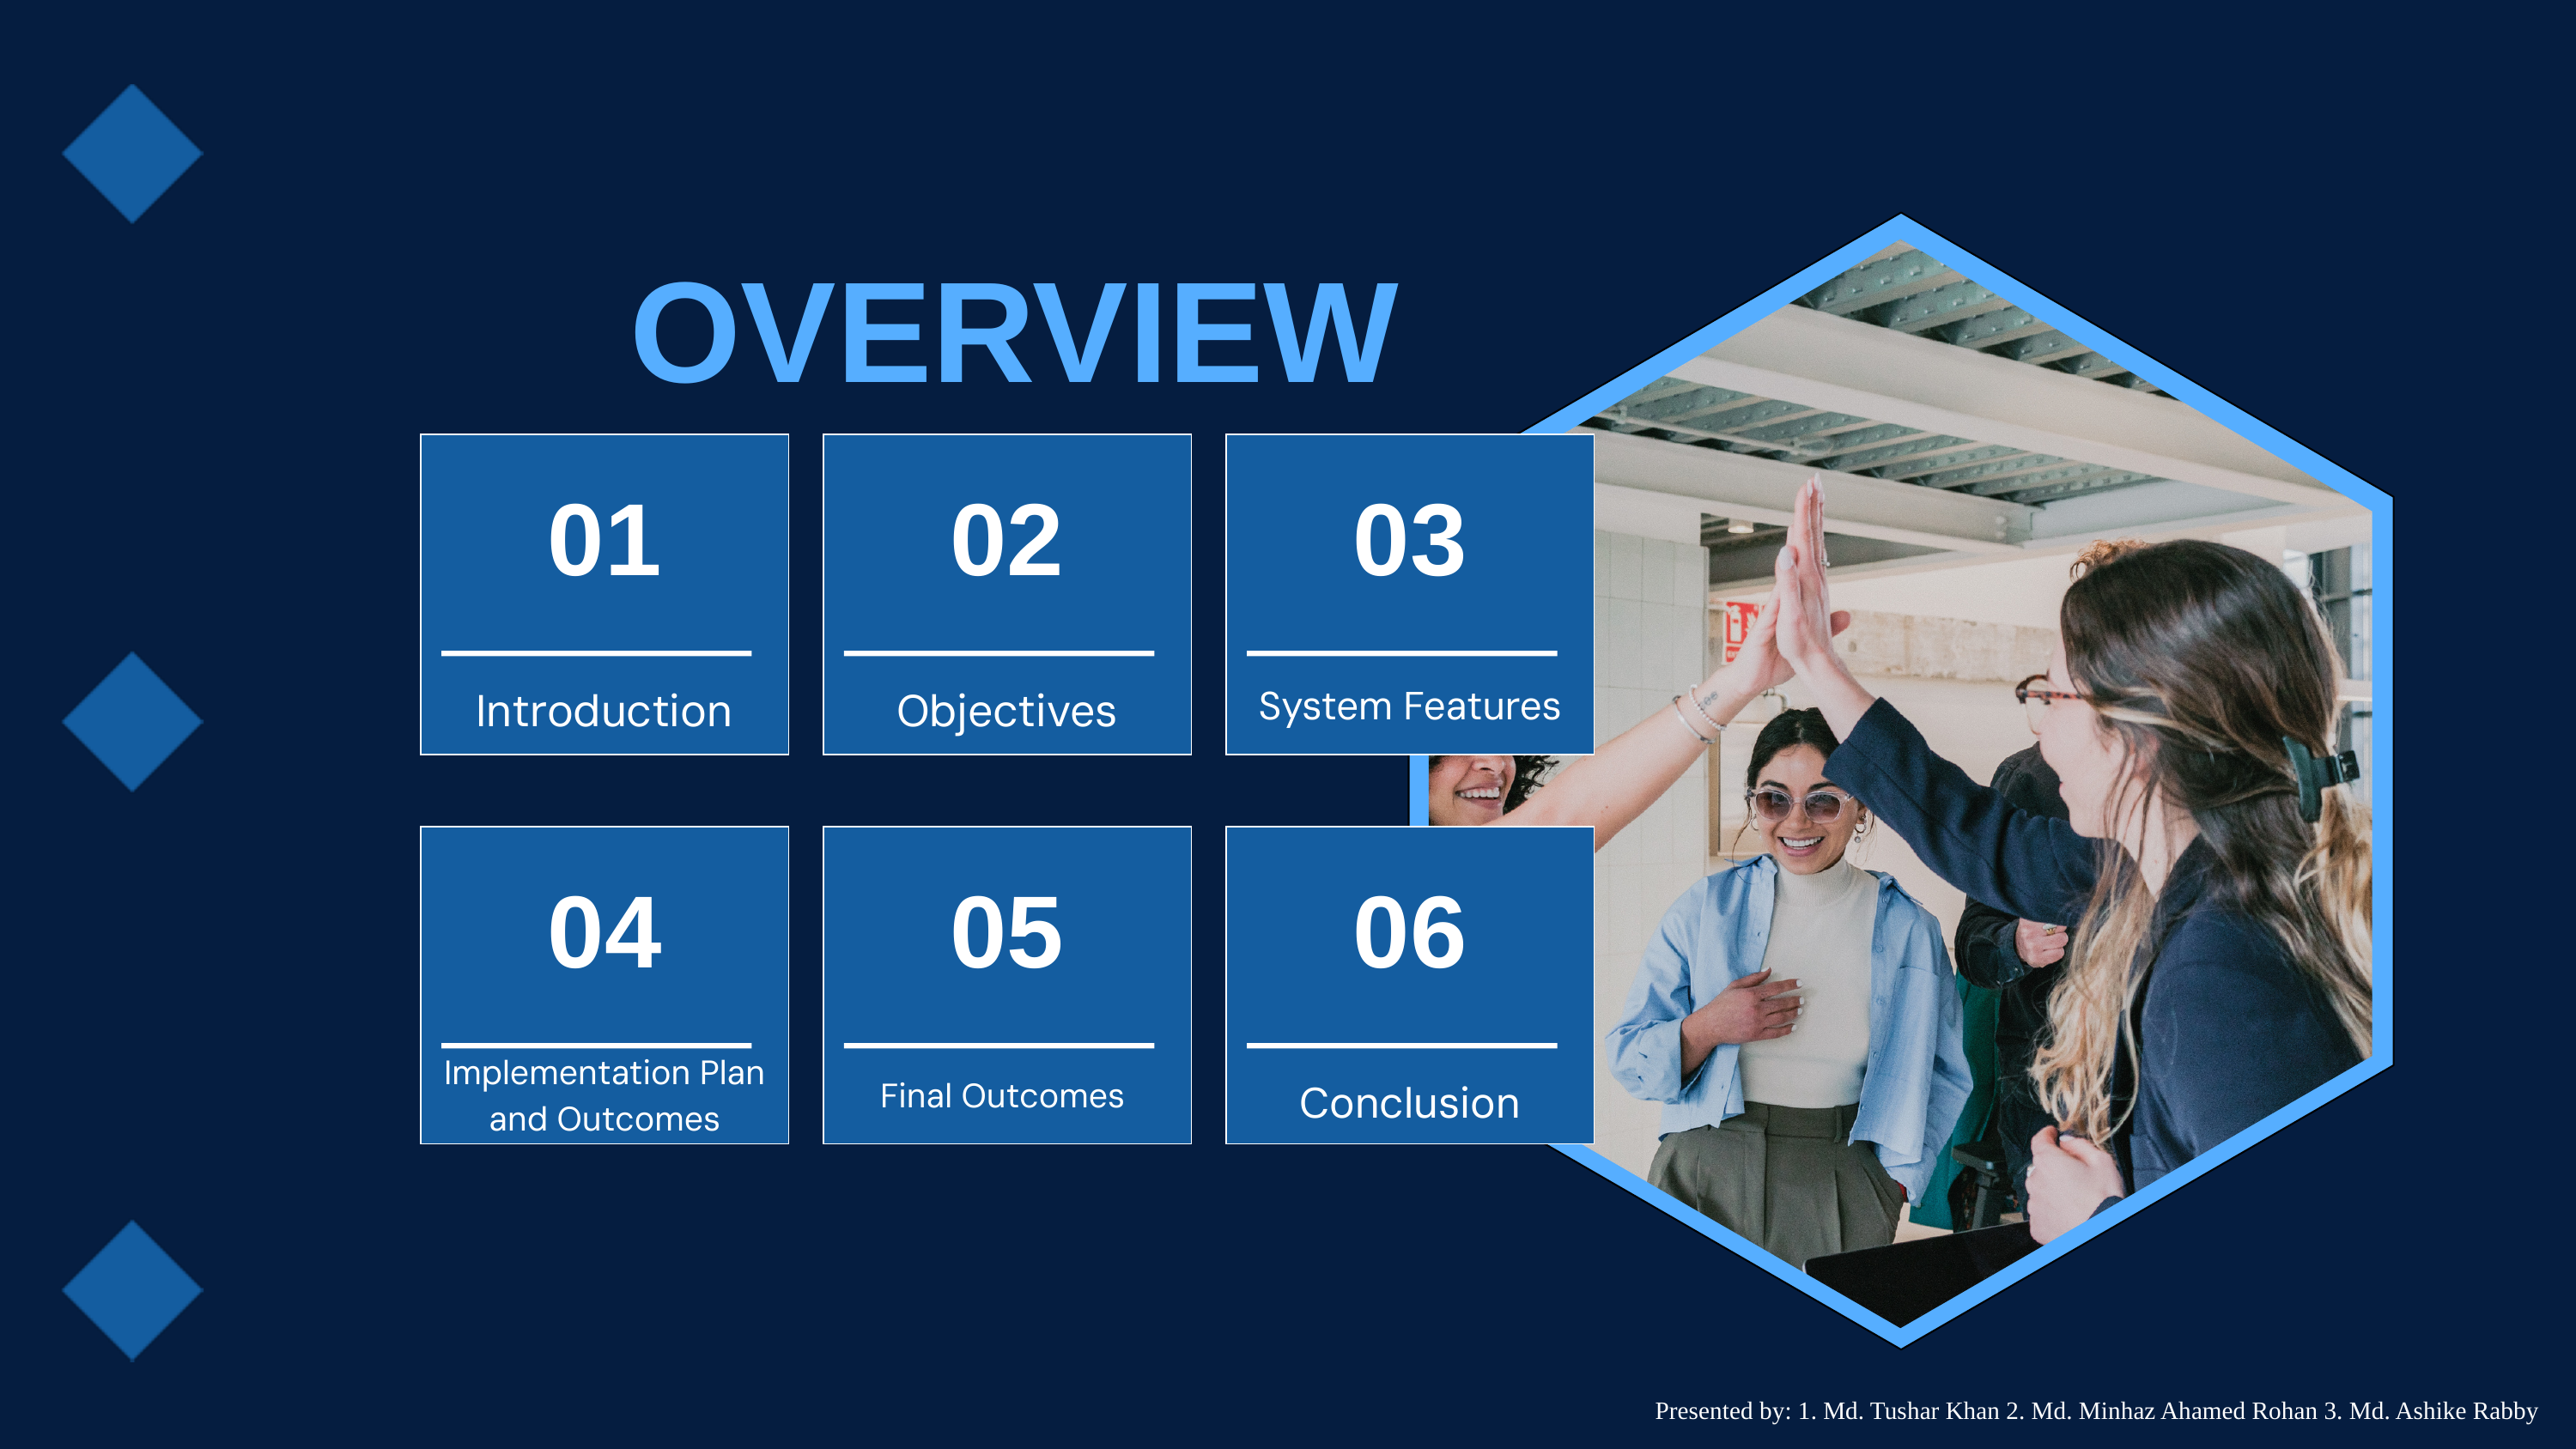

OVERVIEW

01
02
03

Introduction
Objectives
System Features

04
05
06
Implementation Plan and Outcomes

Final Outcomes
Conclusion
Presented by: 1. Md. Tushar Khan 2. Md. Minhaz Ahamed Rohan 3. Md. Ashike Rabby